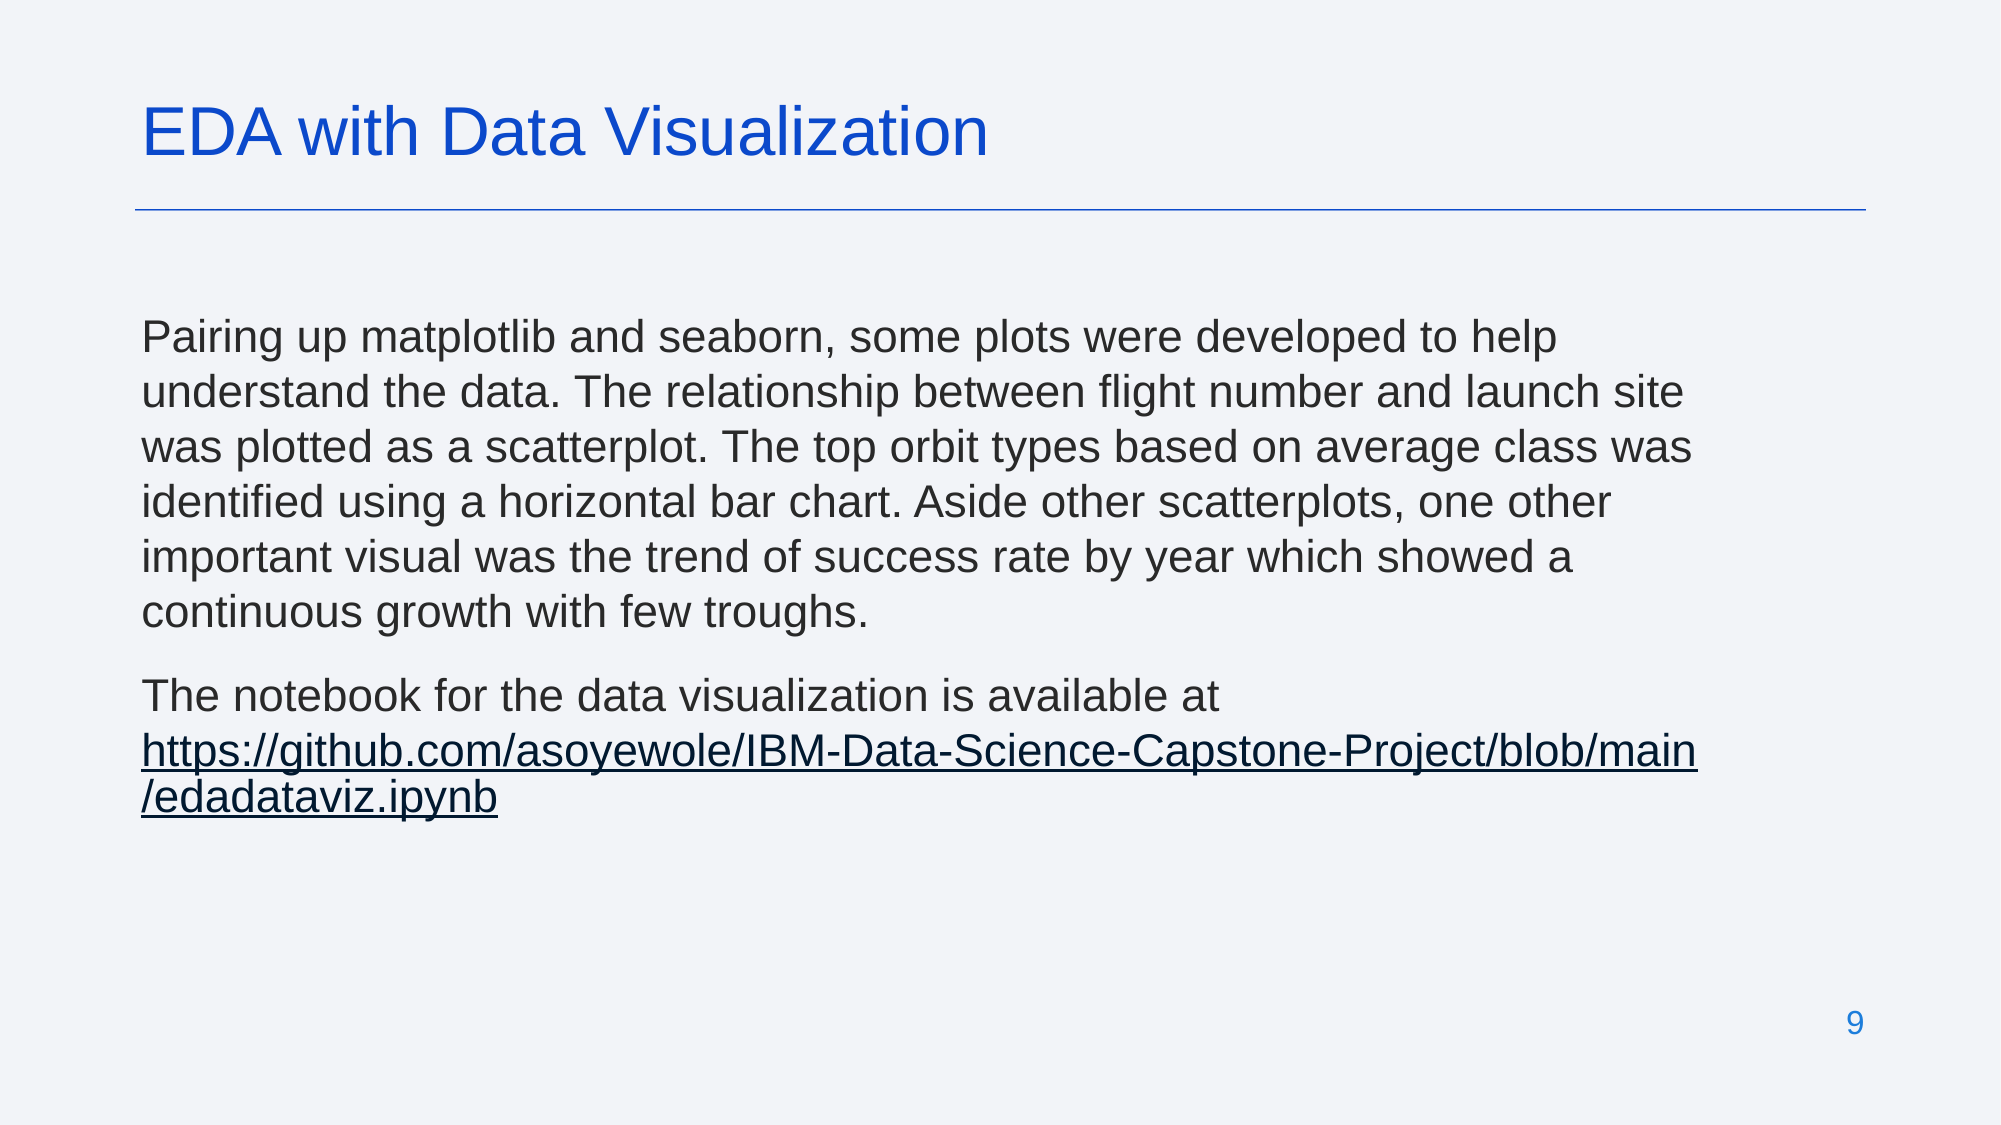

EDA with Data Visualization
Pairing up matplotlib and seaborn, some plots were developed to help understand the data. The relationship between flight number and launch site was plotted as a scatterplot. The top orbit types based on average class was identified using a horizontal bar chart. Aside other scatterplots, one other important visual was the trend of success rate by year which showed a continuous growth with few troughs.
The notebook for the data visualization is available at https://github.com/asoyewole/IBM-Data-Science-Capstone-Project/blob/main/edadataviz.ipynb

9